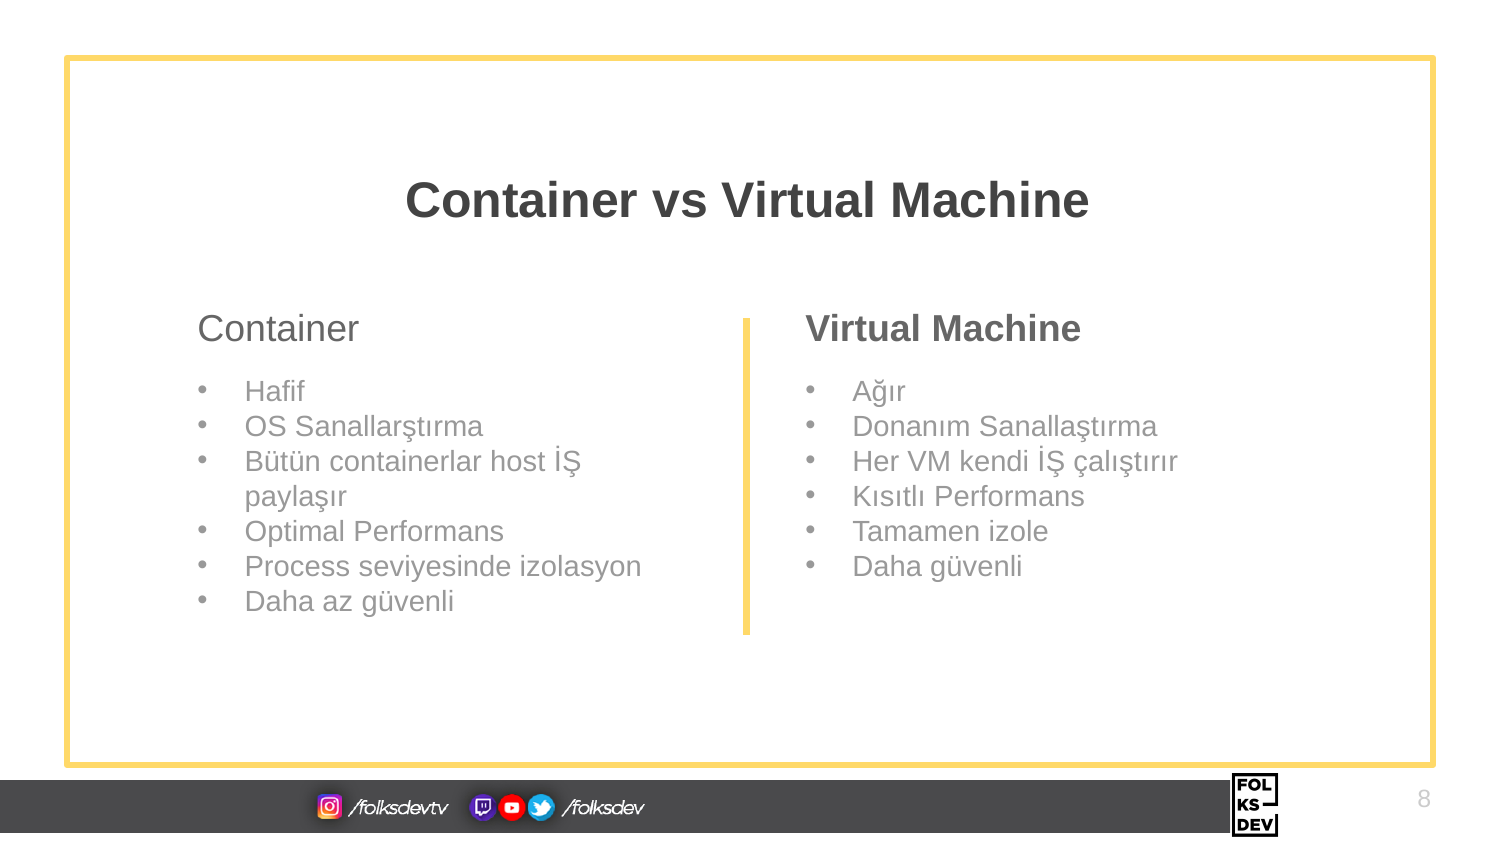

Container vs Virtual Machine
# Container
Virtual Machine
Hafif
OS Sanallarştırma
Bütün containerlar host İŞ paylaşır
Optimal Performans
Process seviyesinde izolasyon
Daha az güvenli
Ağır
Donanım Sanallaştırma
Her VM kendi İŞ çalıştırır
Kısıtlı Performans
Tamamen izole
Daha güvenli
8